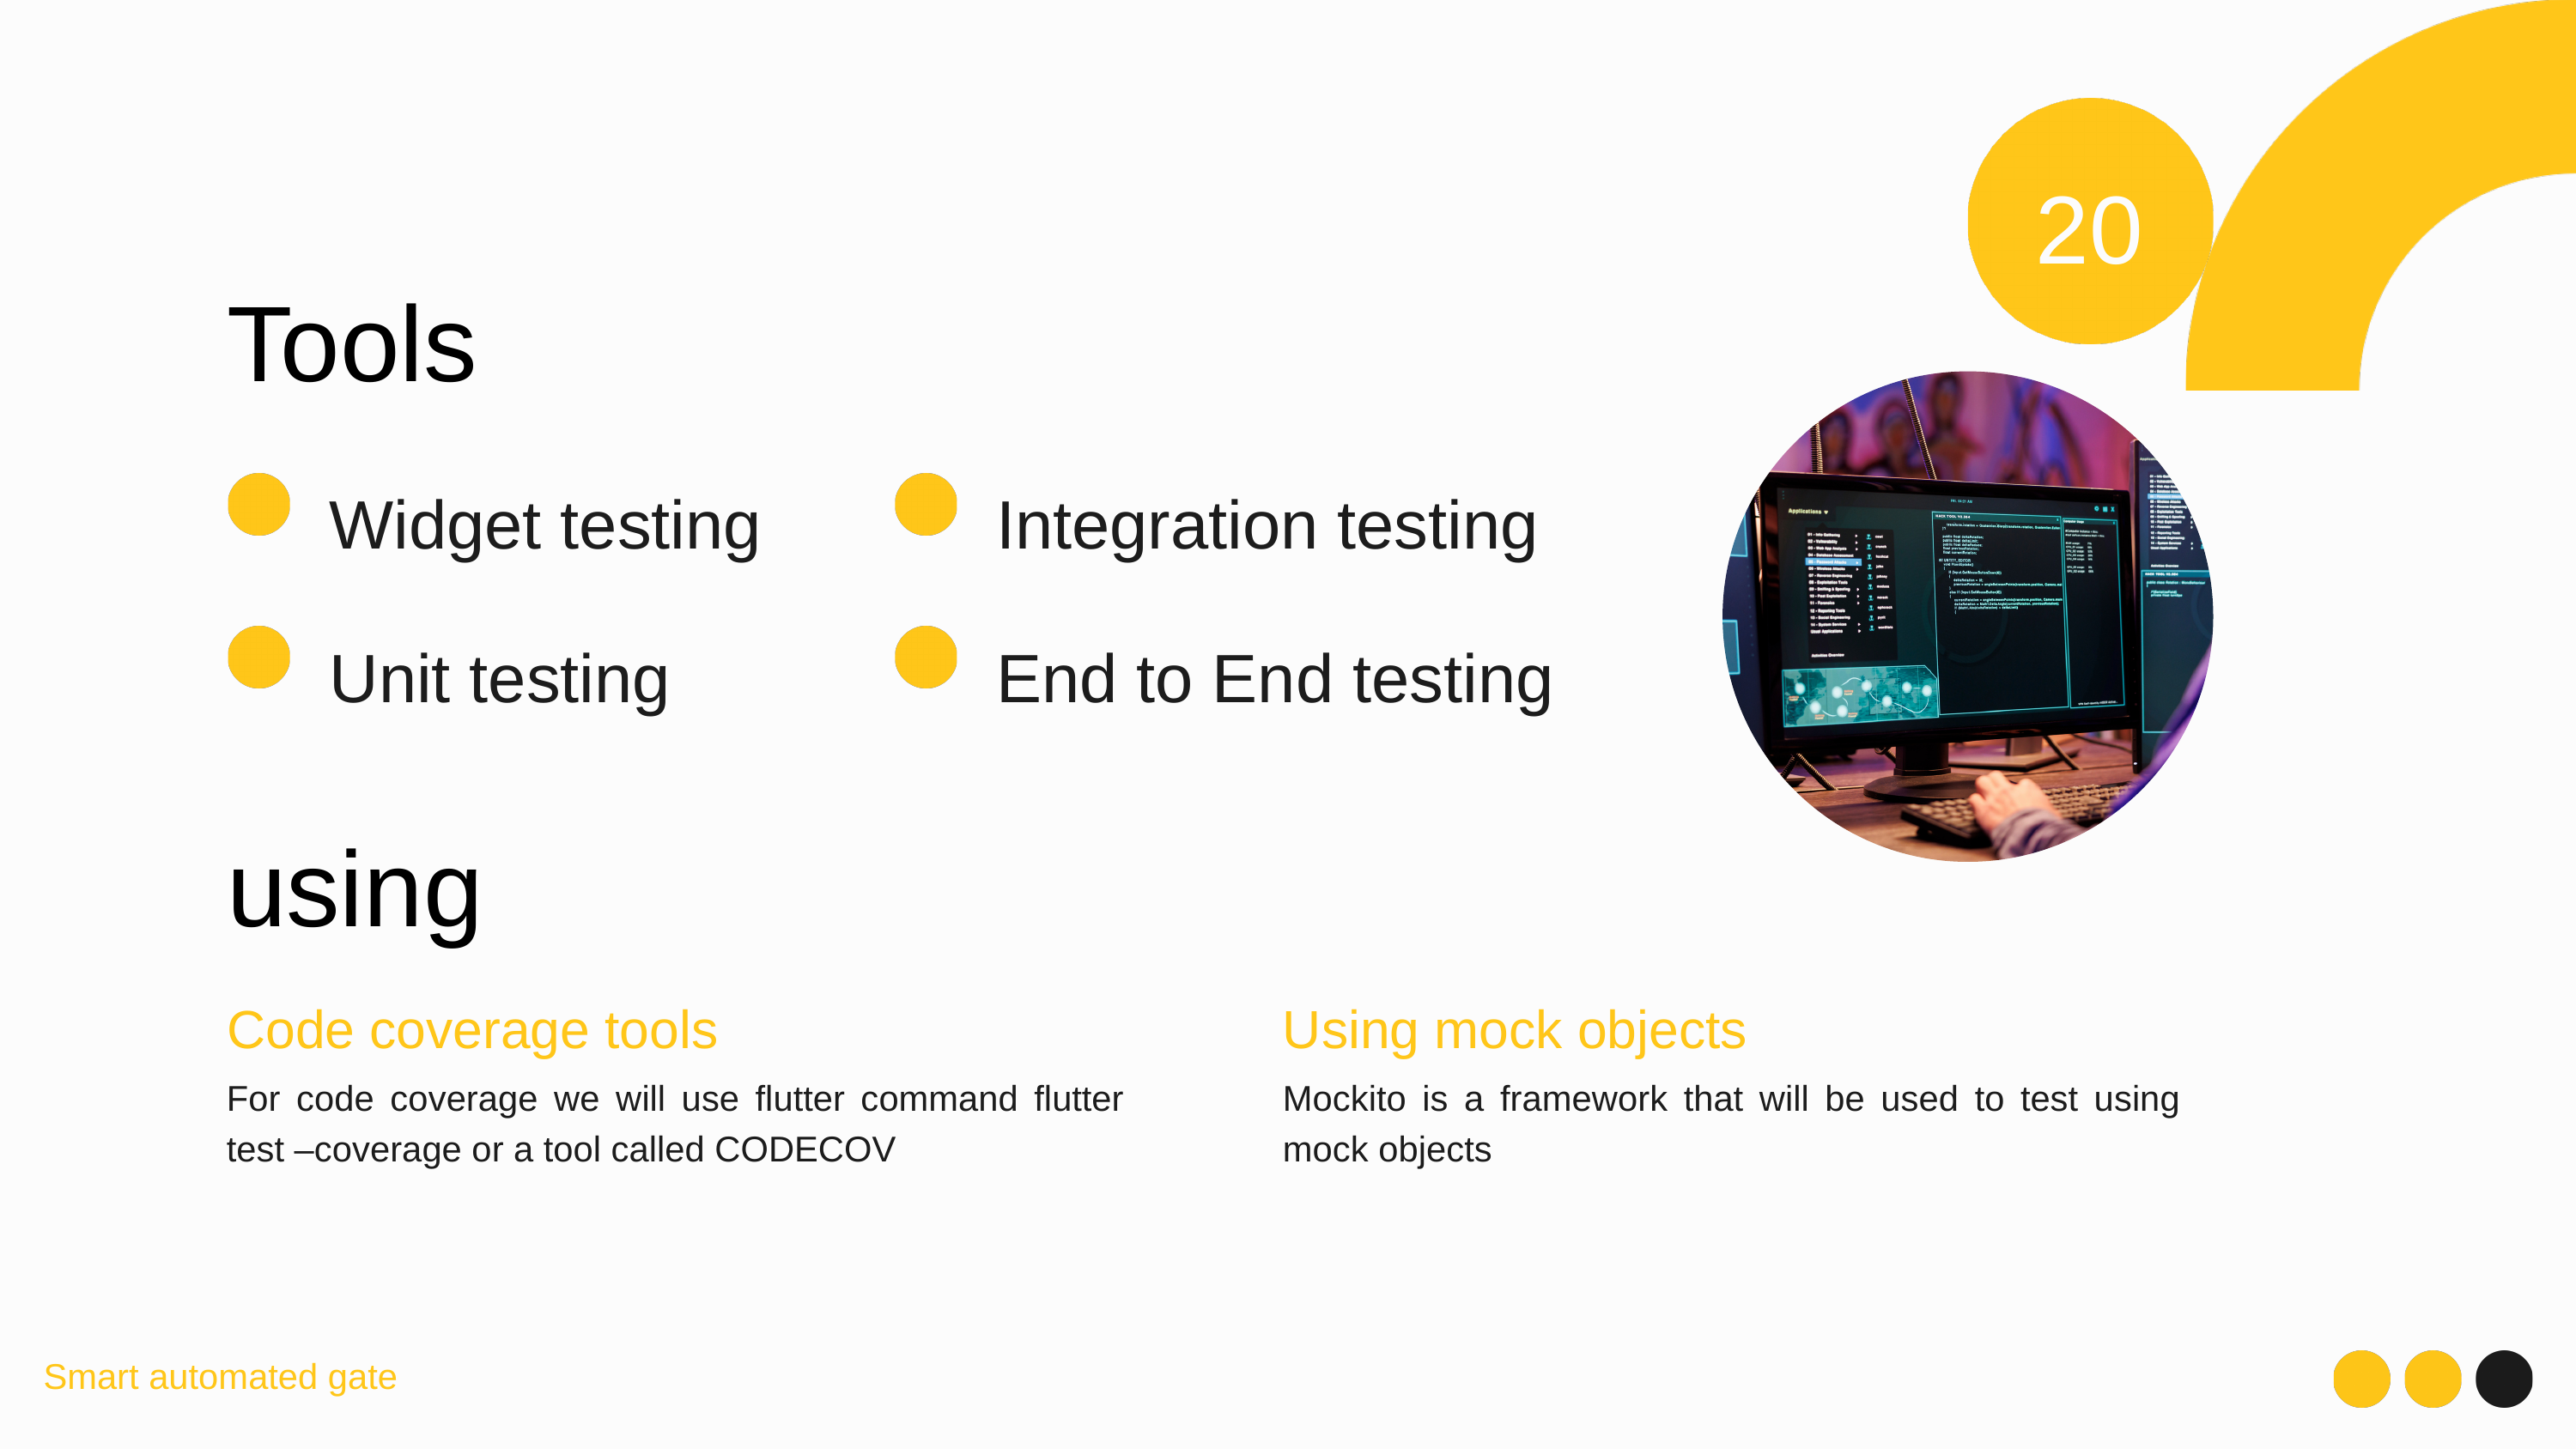

20
Tools

Widget testing
Integration testing

Unit testing
End to End testing

using
Code coverage tools
Using mock objects
For code coverage we will use flutter command flutter test –coverage or a tool called CODECOV
Mockito is a framework that will be used to test using mock objects

Smart automated gate